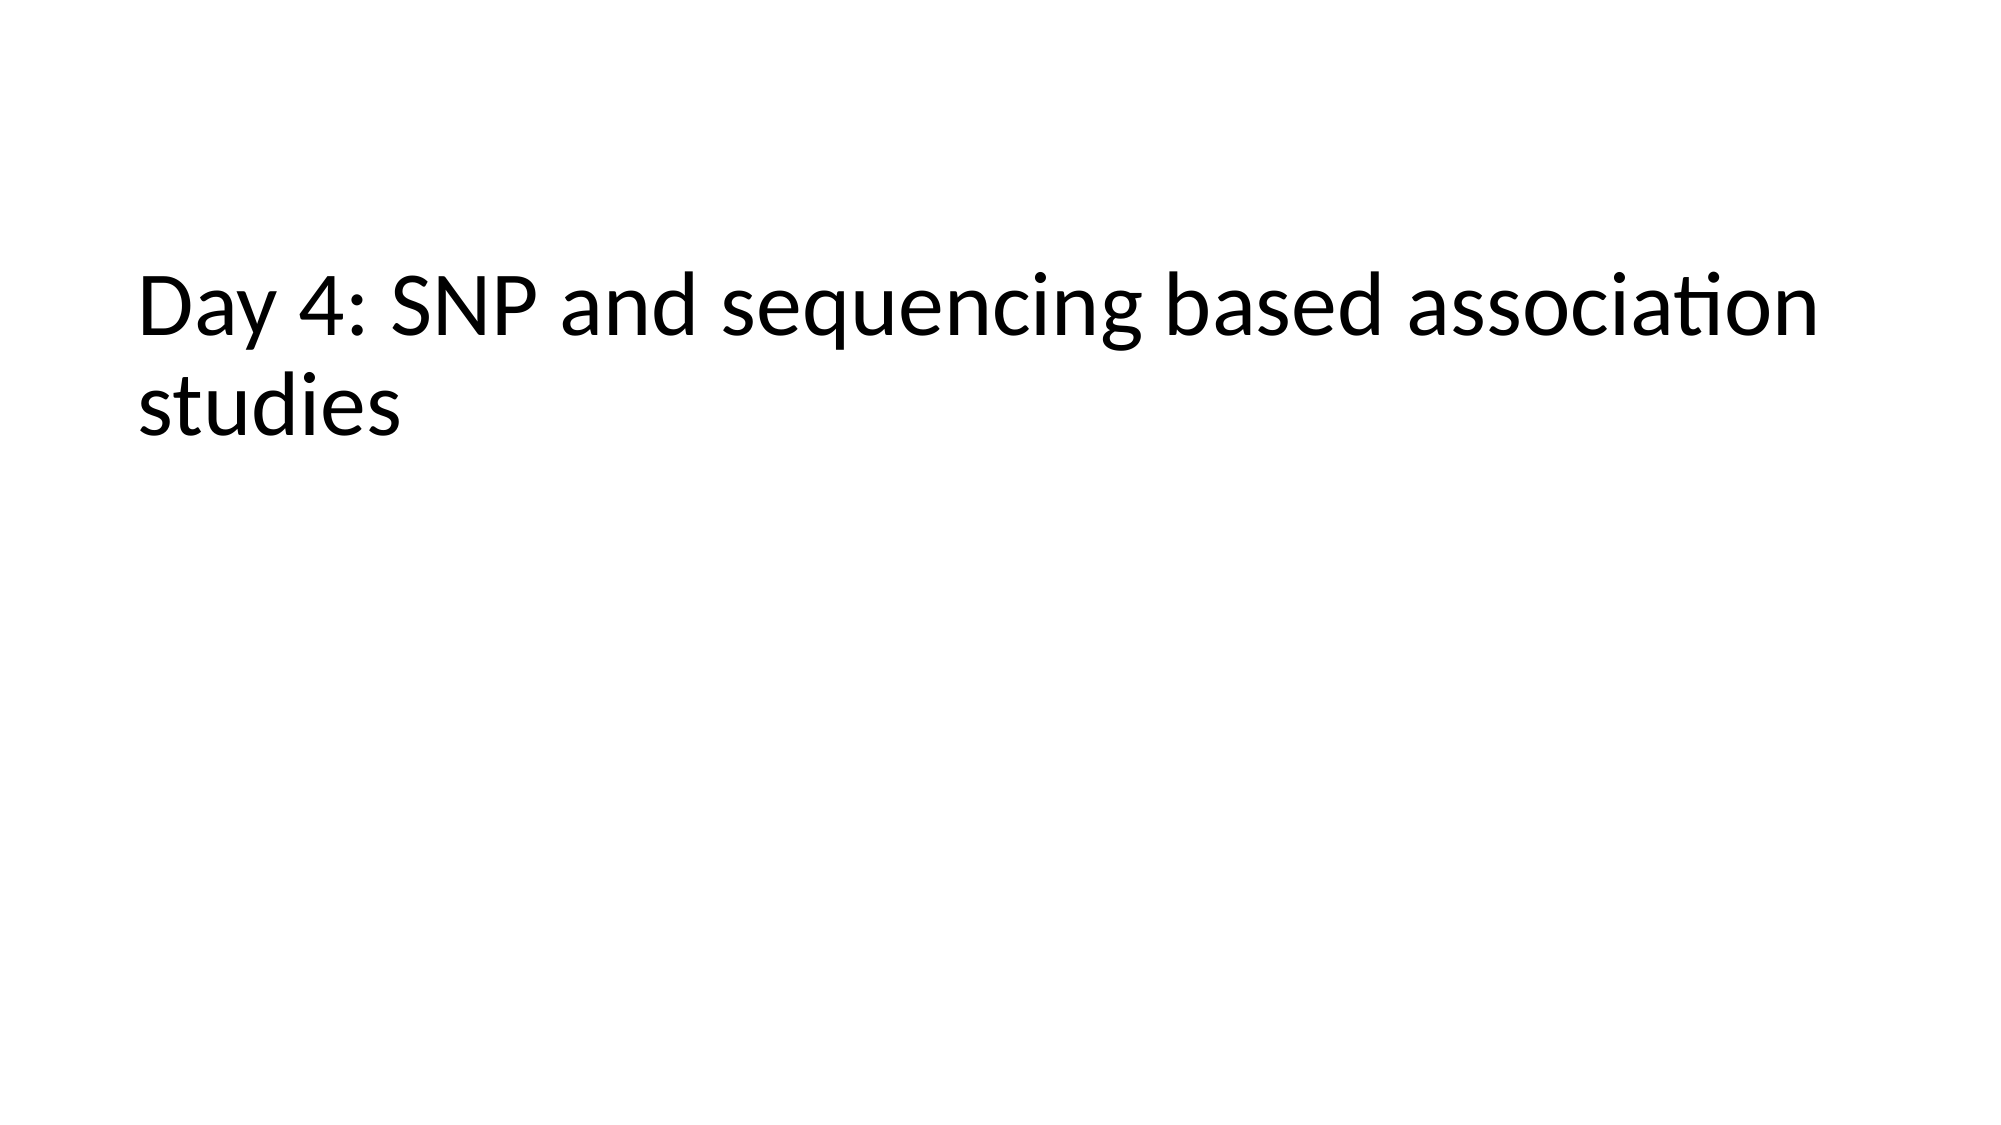

# Day 4: SNP and sequencing based association studies